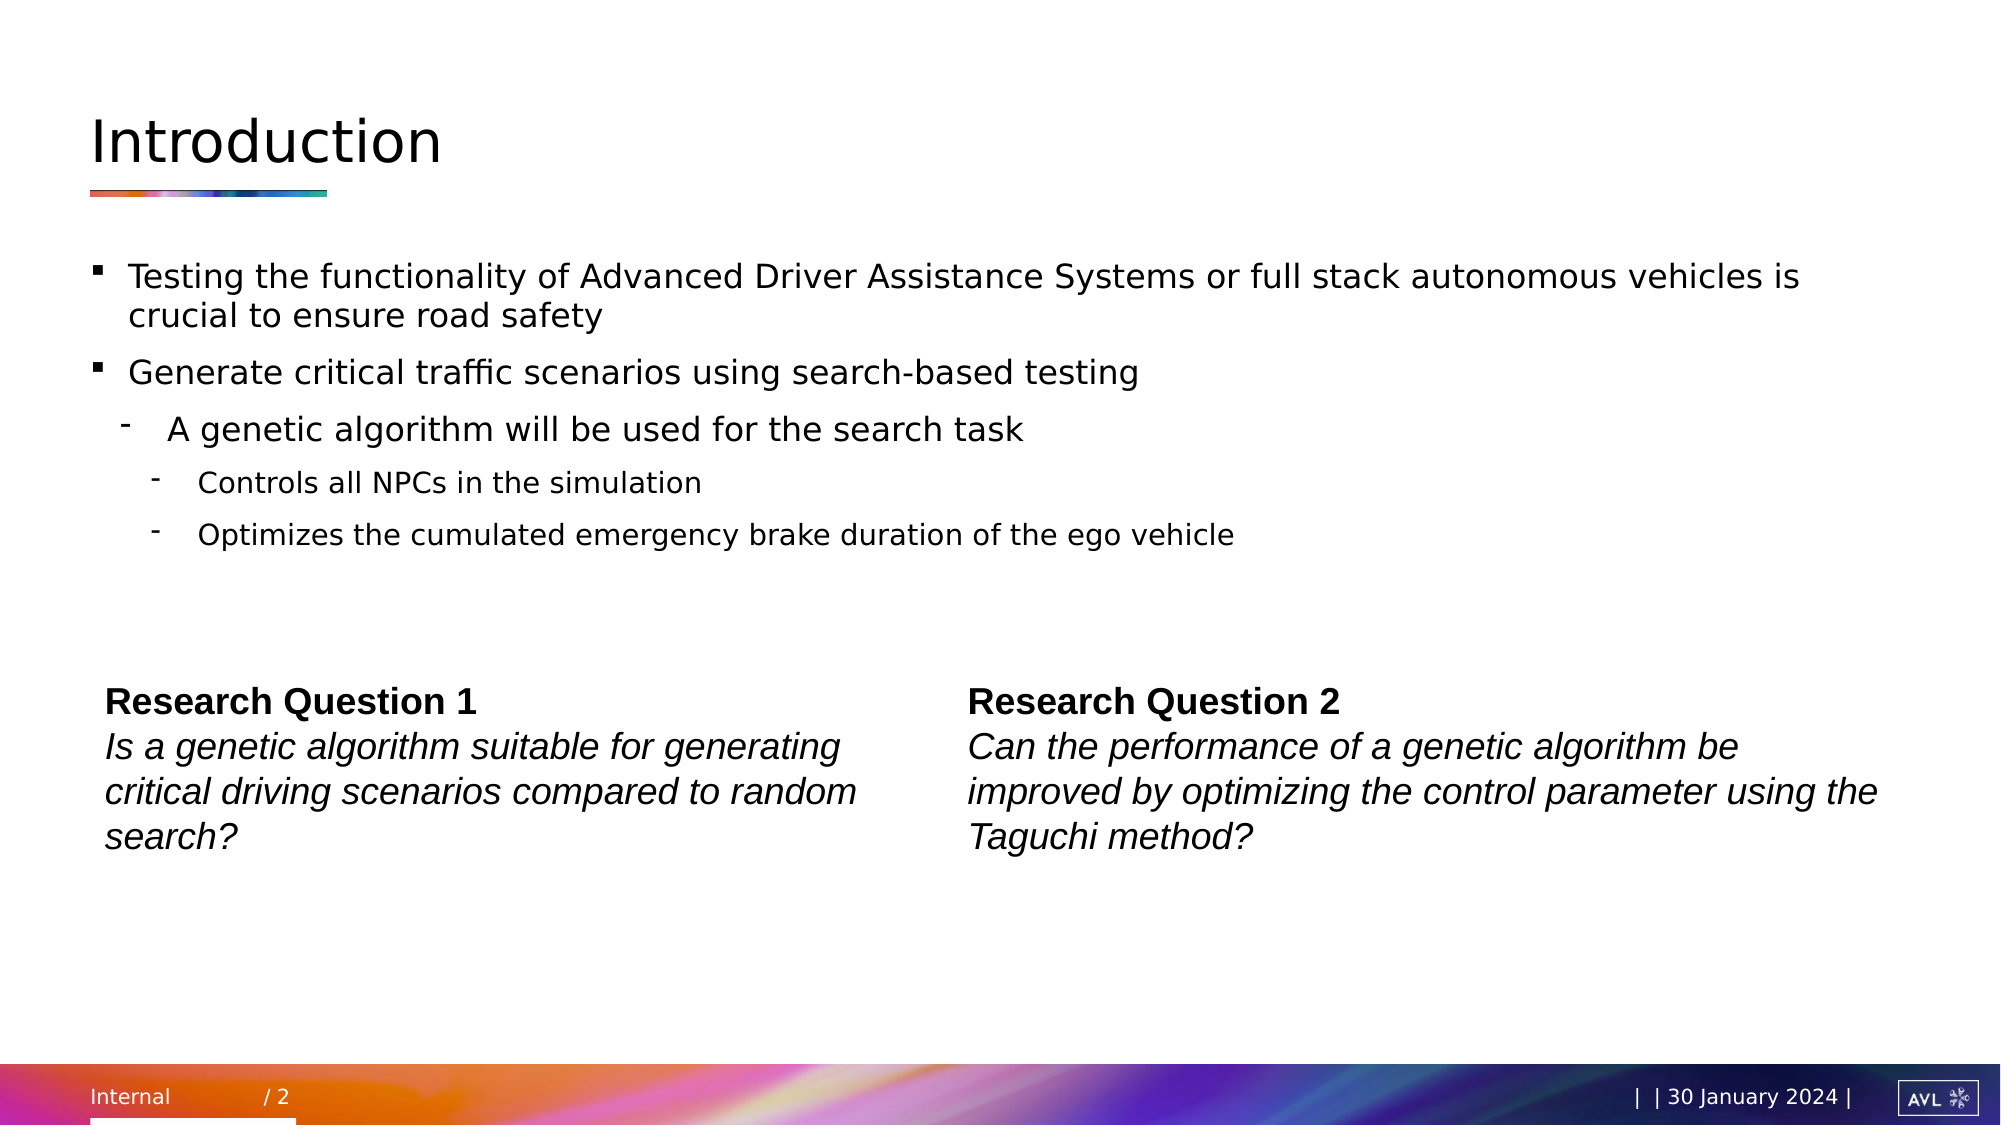

# Introduction
Testing the functionality of Advanced Driver Assistance Systems or full stack autonomous vehicles is crucial to ensure road safety
Generate critical traffic scenarios using search-based testing
A genetic algorithm will be used for the search task
Controls all NPCs in the simulation
Optimizes the cumulated emergency brake duration of the ego vehicle
Research Question 1
Is a genetic algorithm suitable for generating critical driving scenarios compared to random search?
Research Question 2
Can the performance of a genetic algorithm be improved by optimizing the control parameter using the Taguchi method?